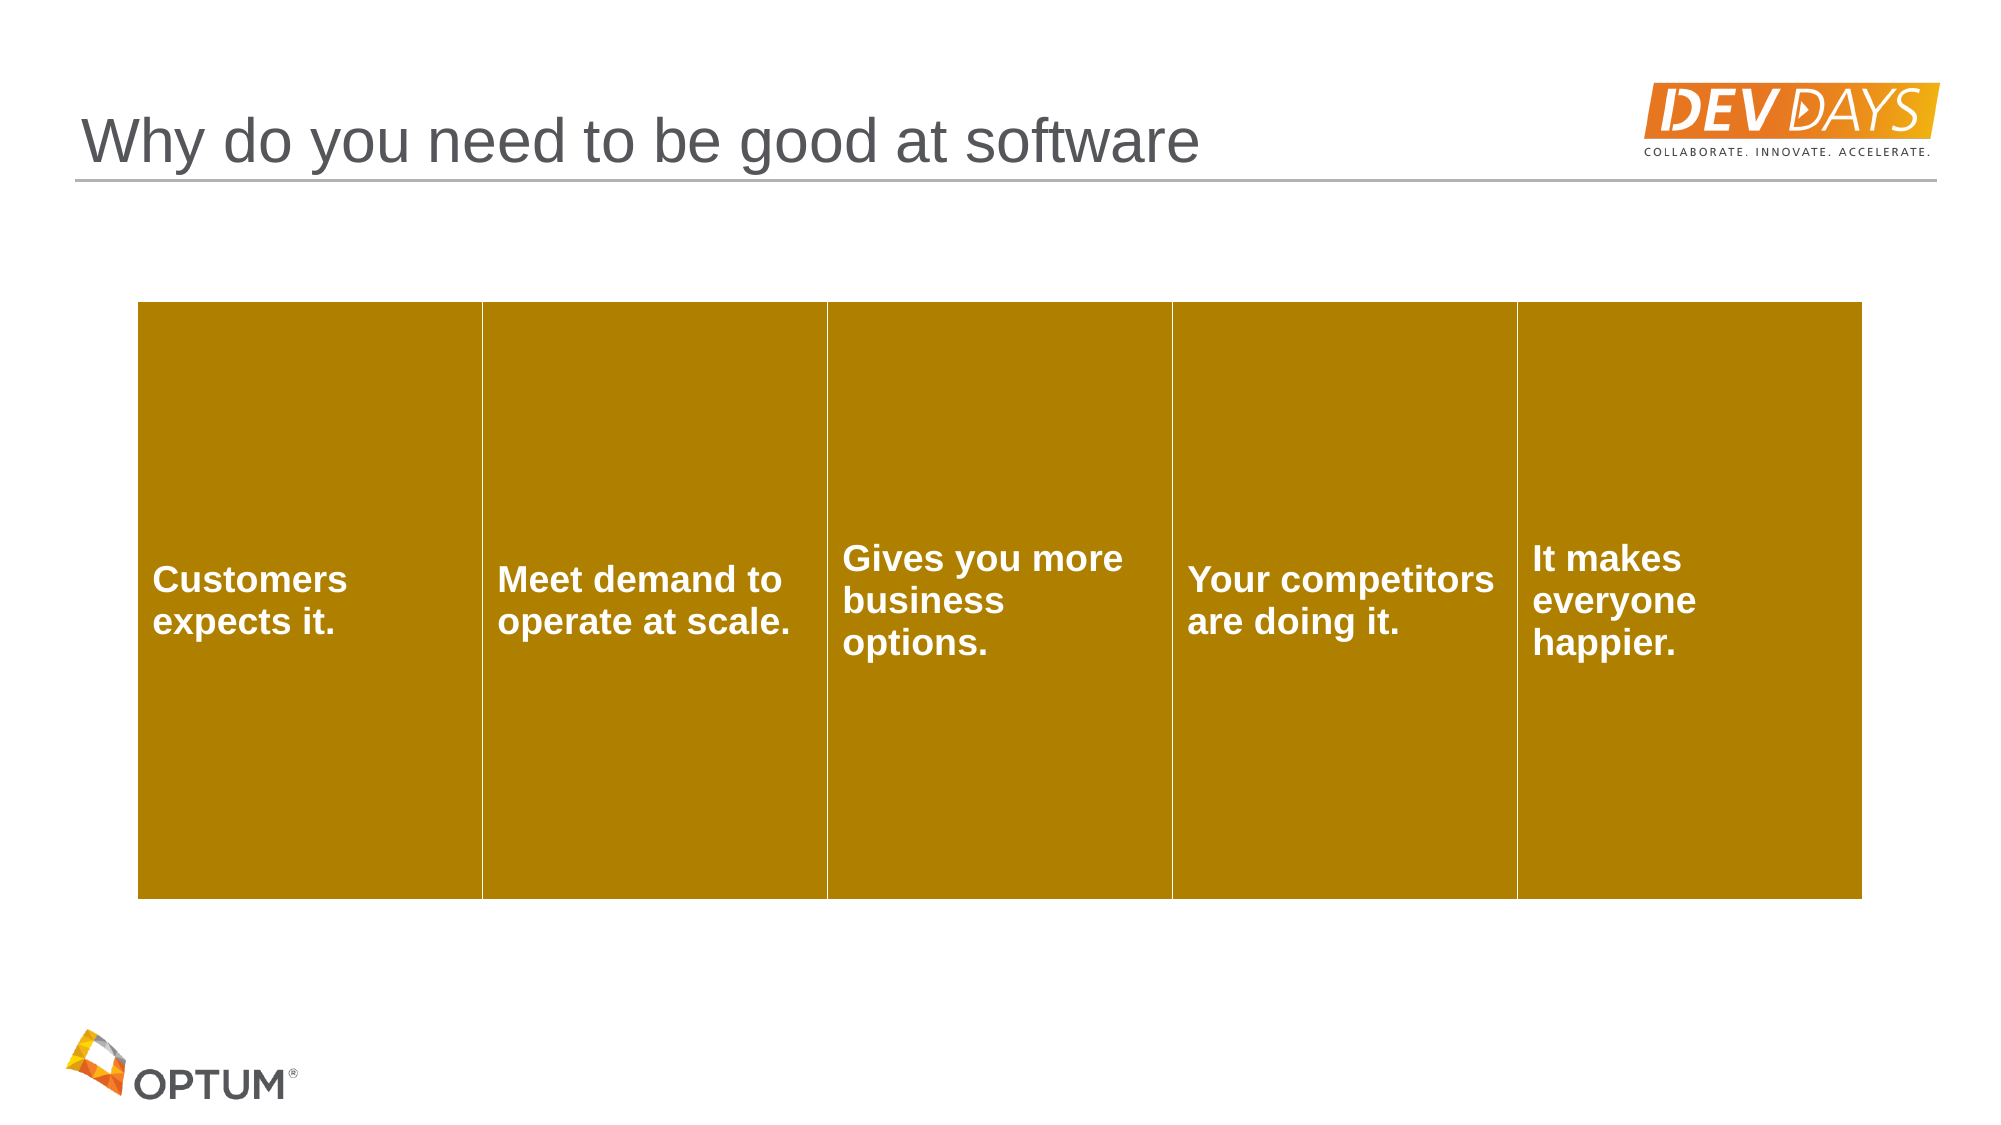

# Why do you need to be good at software
| Customers expects it. | Meet demand to operate at scale. | Gives you more business options. | Your competitors are doing it. | It makes everyone happier. |
| --- | --- | --- | --- | --- |